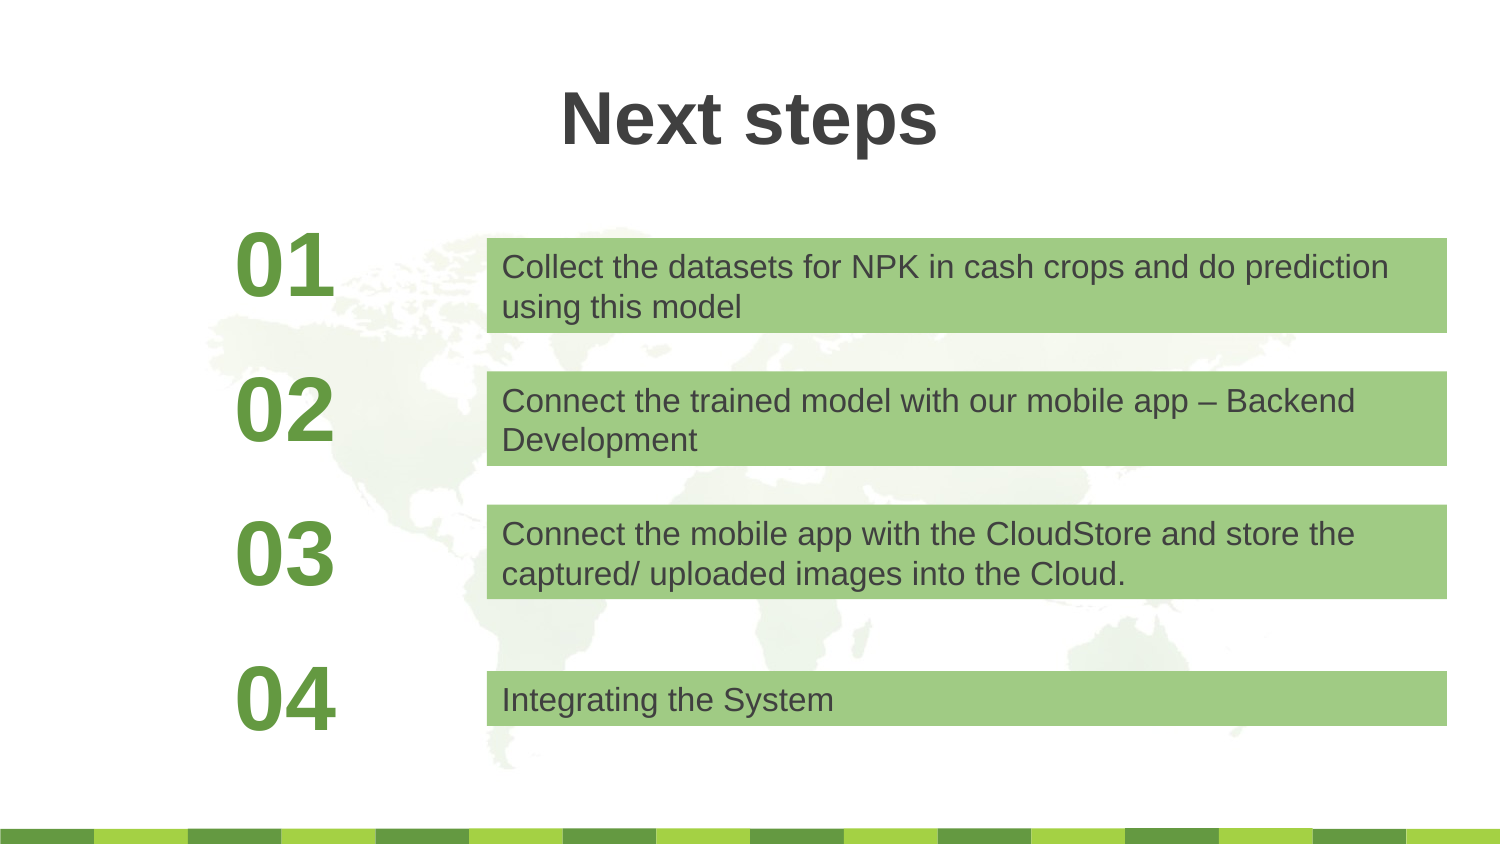

Next steps
01
Collect the datasets for NPK in cash crops and do prediction using this model
02
Connect the trained model with our mobile app – Backend Development
03
Connect the mobile app with the CloudStore and store the captured/ uploaded images into the Cloud.
04
Integrating the System